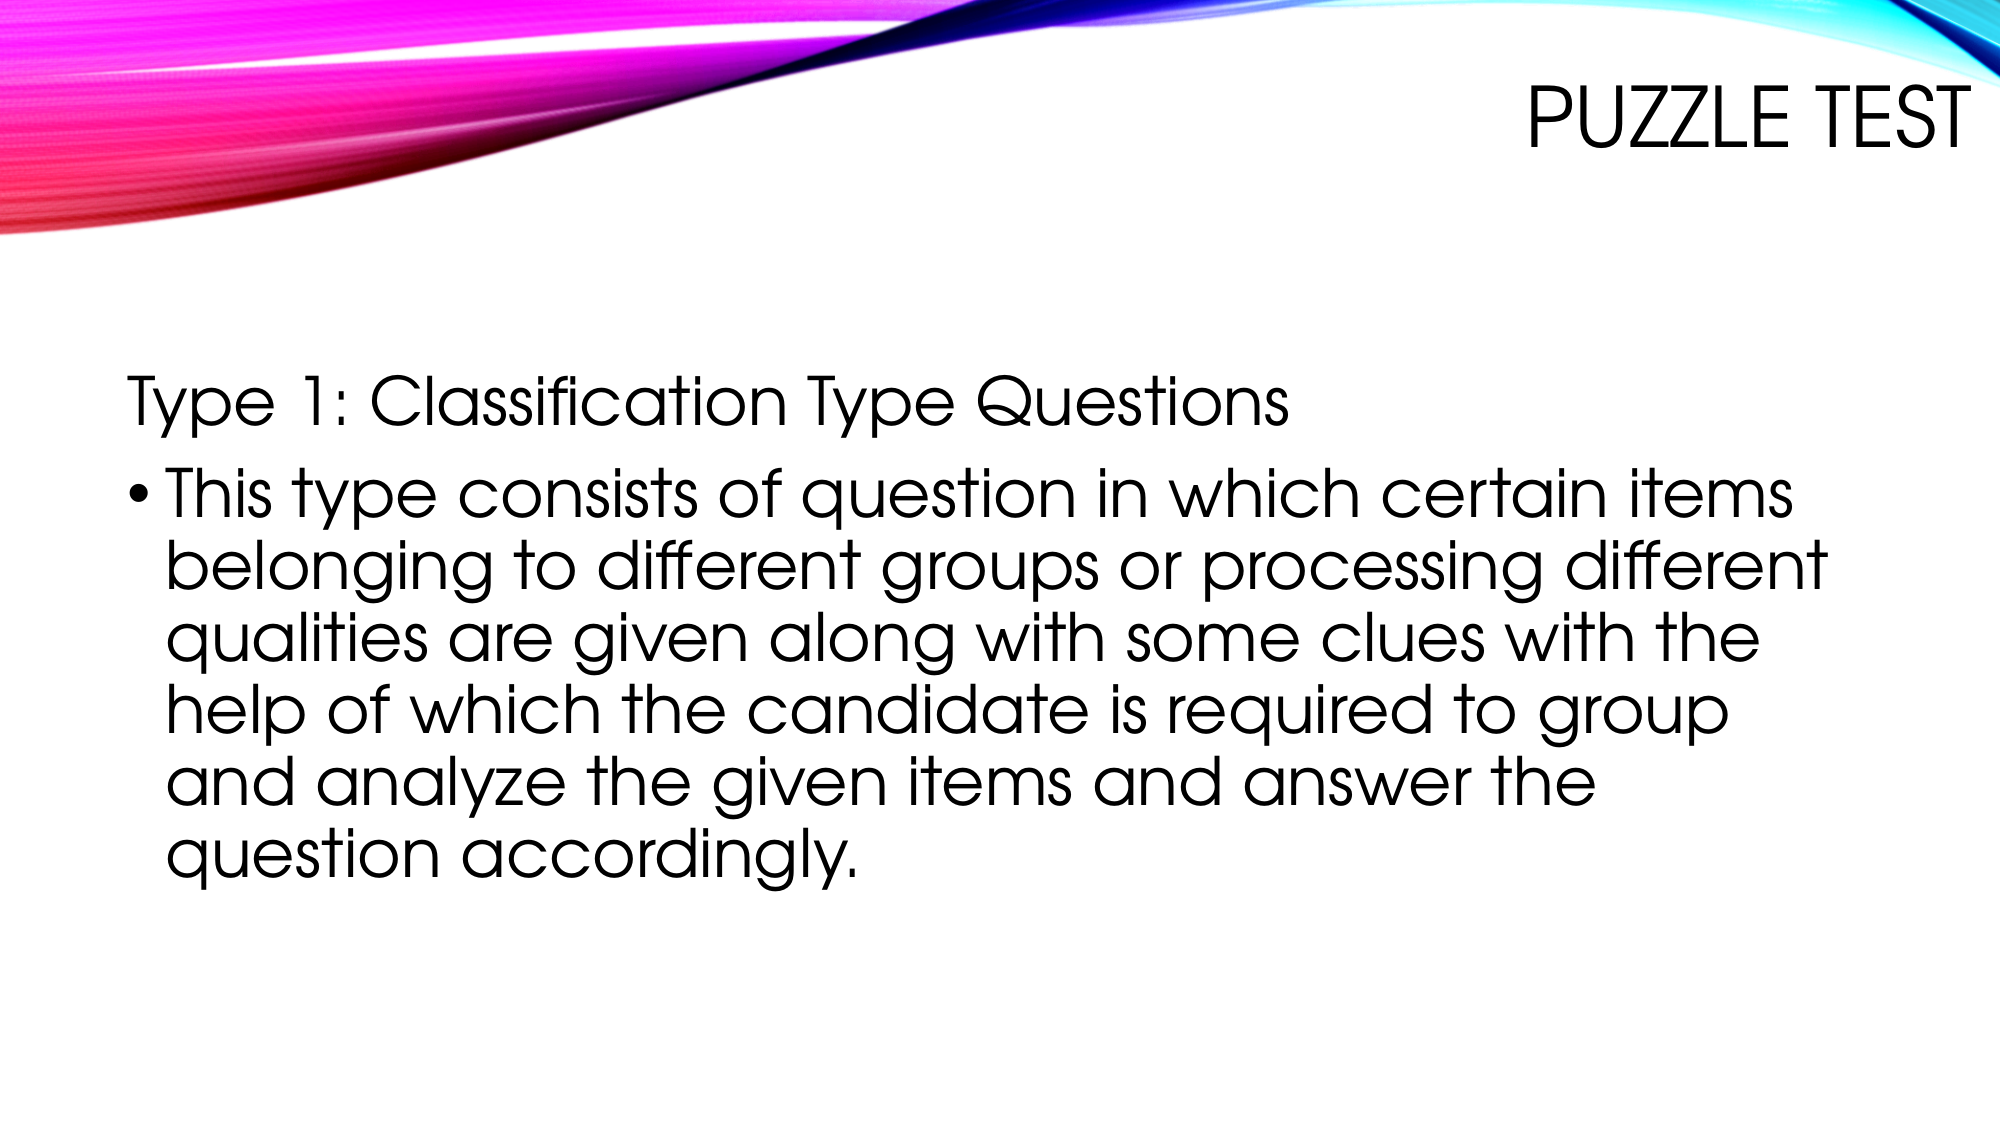

# PUZZLE TEST
Type 1: Classification Type Questions
This type consists of question in which certain items belonging to different groups or processing different qualities are given along with some clues with the help of which the candidate is required to group and analyze the given items and answer the question accordingly.